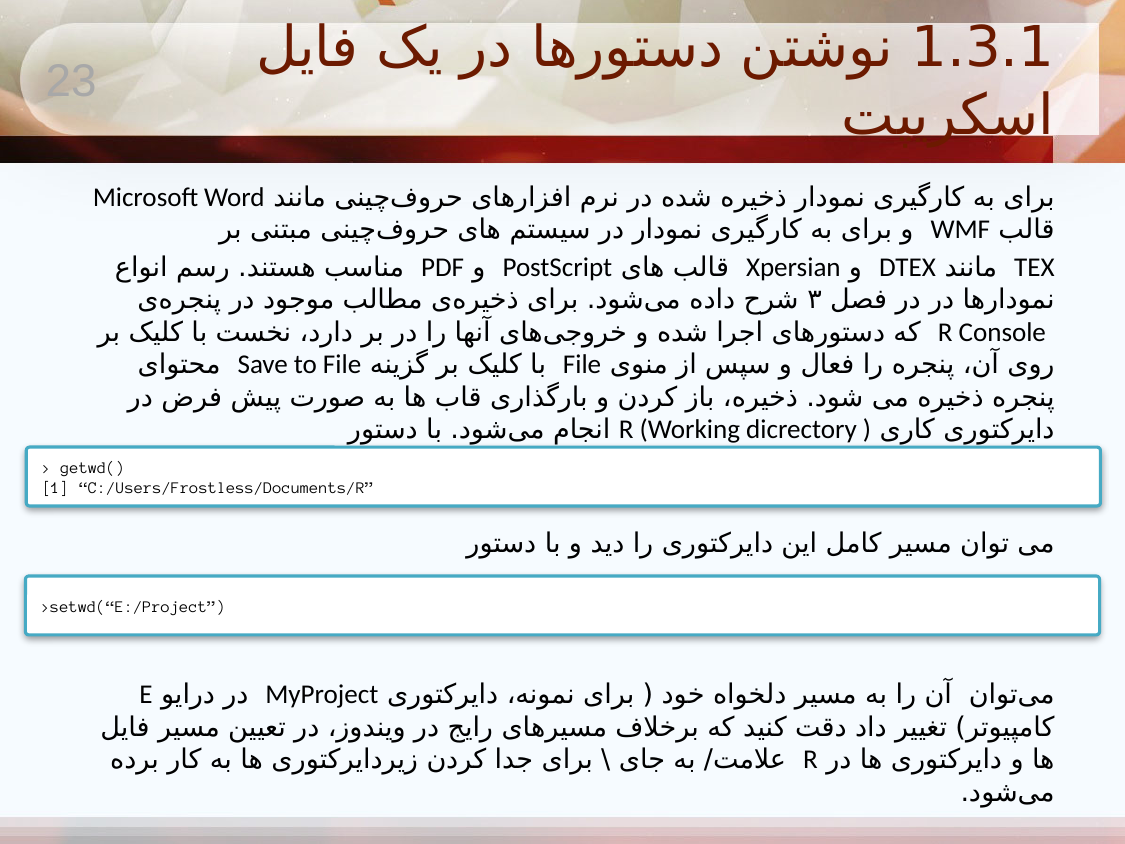

# 1.3.1 نوشتن دستورها در یک فایل اسکریپت
23
برای به کارگیری نمودار ذخیره شده در نرم افزارهای حروف‌چینی مانند Microsoft Word قالب WMF  و برای به کارگیری نمودار در سیستم های حروف‌چینی مبتنی بر
TEX  مانند DTEX  و Xpersian  قالب های PostScript  و PDF  مناسب هستند. رسم انواع نمودارها در در فصل ۳ شرح داده می‌شود. برای ذخیره‌ی مطالب موجود در پنجره‌ی
 R Console  که دستورهای اجرا شده و خروجی‌های آنها را در بر دارد، نخست با کلیک بر روی آن، پنجره را فعال و سپس از منوی File  با کلیک بر گزینه Save to File  محتوای پنجره ذخیره می شود. ذخیره، باز کردن و بارگذاری قاب ها به صورت پیش فرض در دایرکتوری کاری R (Working dicrectory ) انجام می‌شود. با دستور

می توان مسیر کامل این دایرکتوری را دید و با دستور

می‌توان  آن را به مسیر دلخواه خود ( برای نمونه، دایرکتوری MyProject  در درایو E کامپیوتر) تغییر داد دقت کنید که برخلاف مسیرهای رایج در ویندوز، در تعیین مسیر فایل ها و دایرکتوری ها در R  علامت/ به جای \ برای جدا کردن زیردایرکتوری ها به کار برده می‌شود.
> getwd()
[1] “C:/Users/Frostless/Documents/R”
>setwd(“E:/Project”)